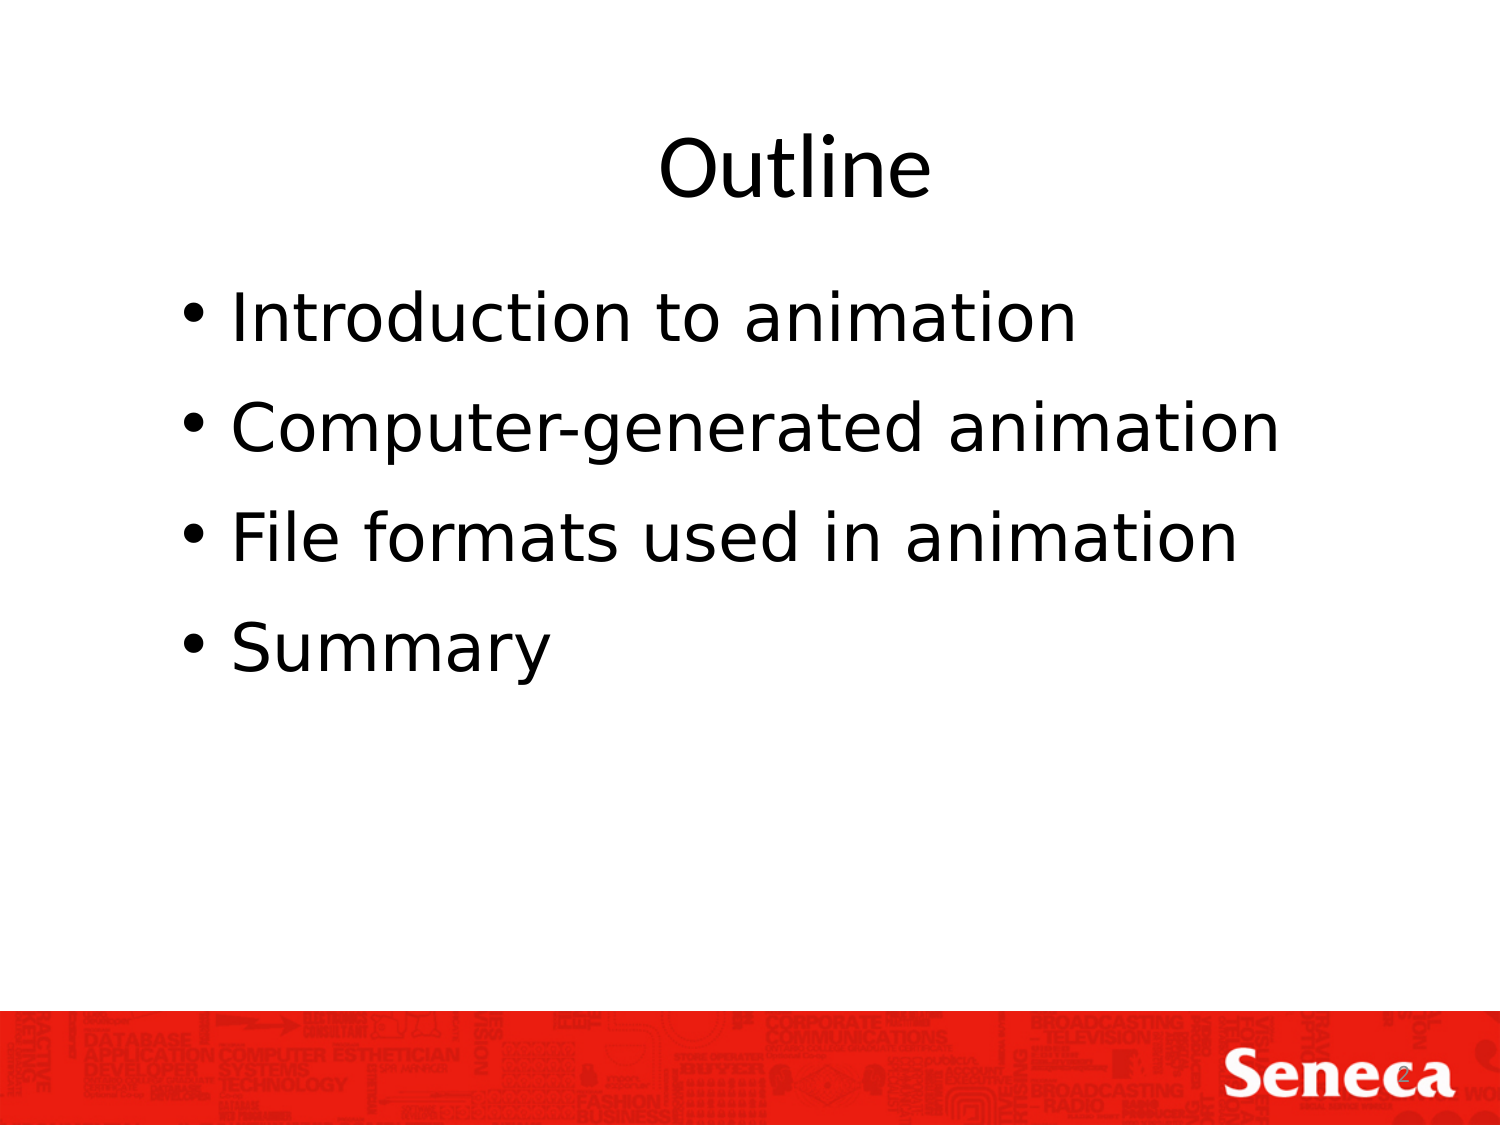

Outline
Introduction to animation
Computer-generated animation
File formats used in animation
Summary
2